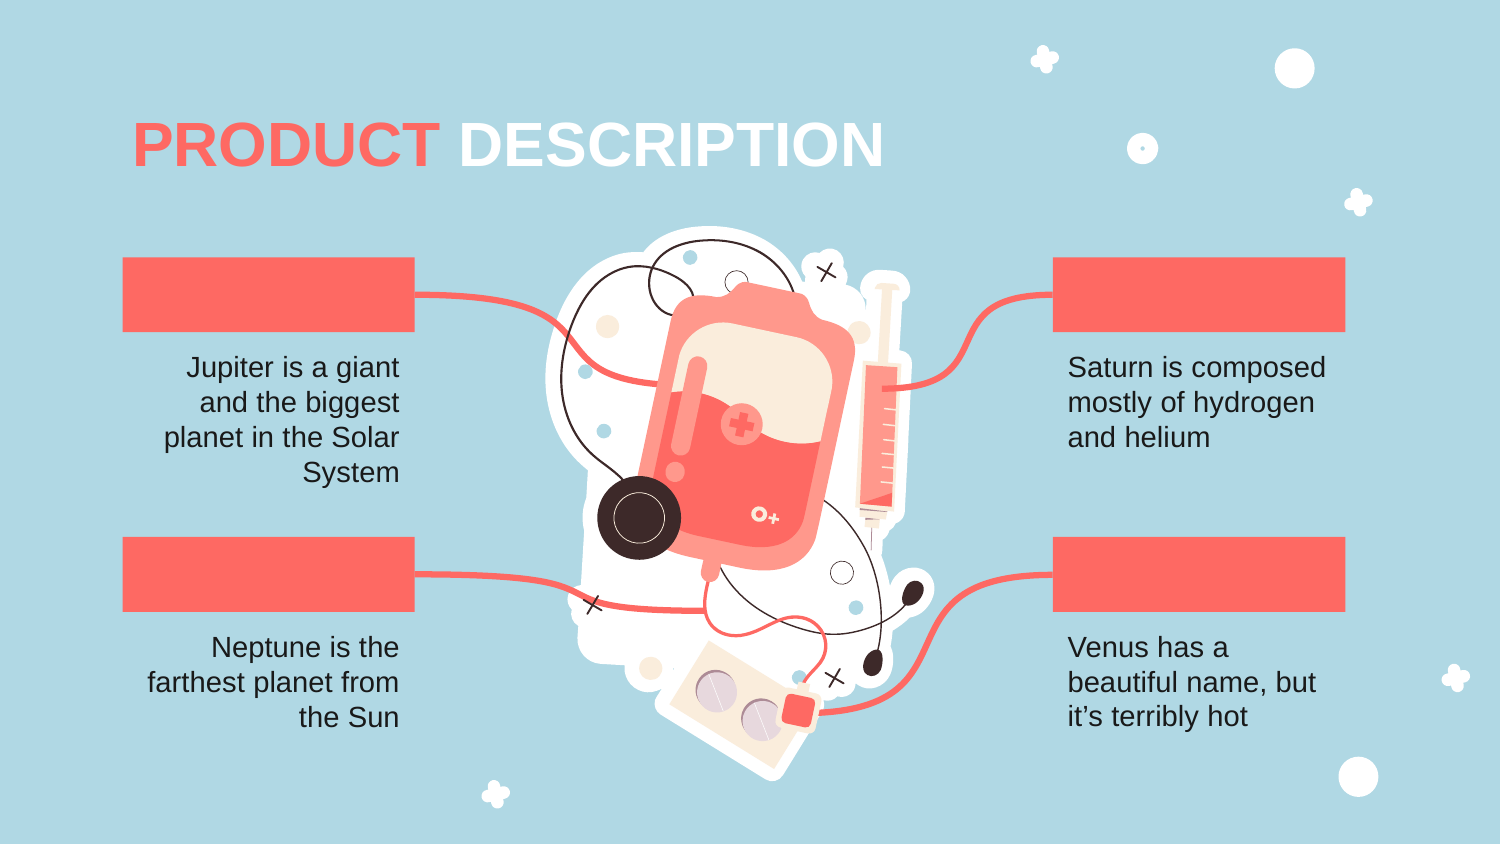

# PRODUCT DESCRIPTION

Jupiter
Saturn

Jupiter is a giant and the biggest planet in the Solar System
Saturn is composed mostly of hydrogen and helium

Venus
Neptune

Venus has a beautiful name, but it’s terribly hot
Neptune is the farthest planet from the Sun